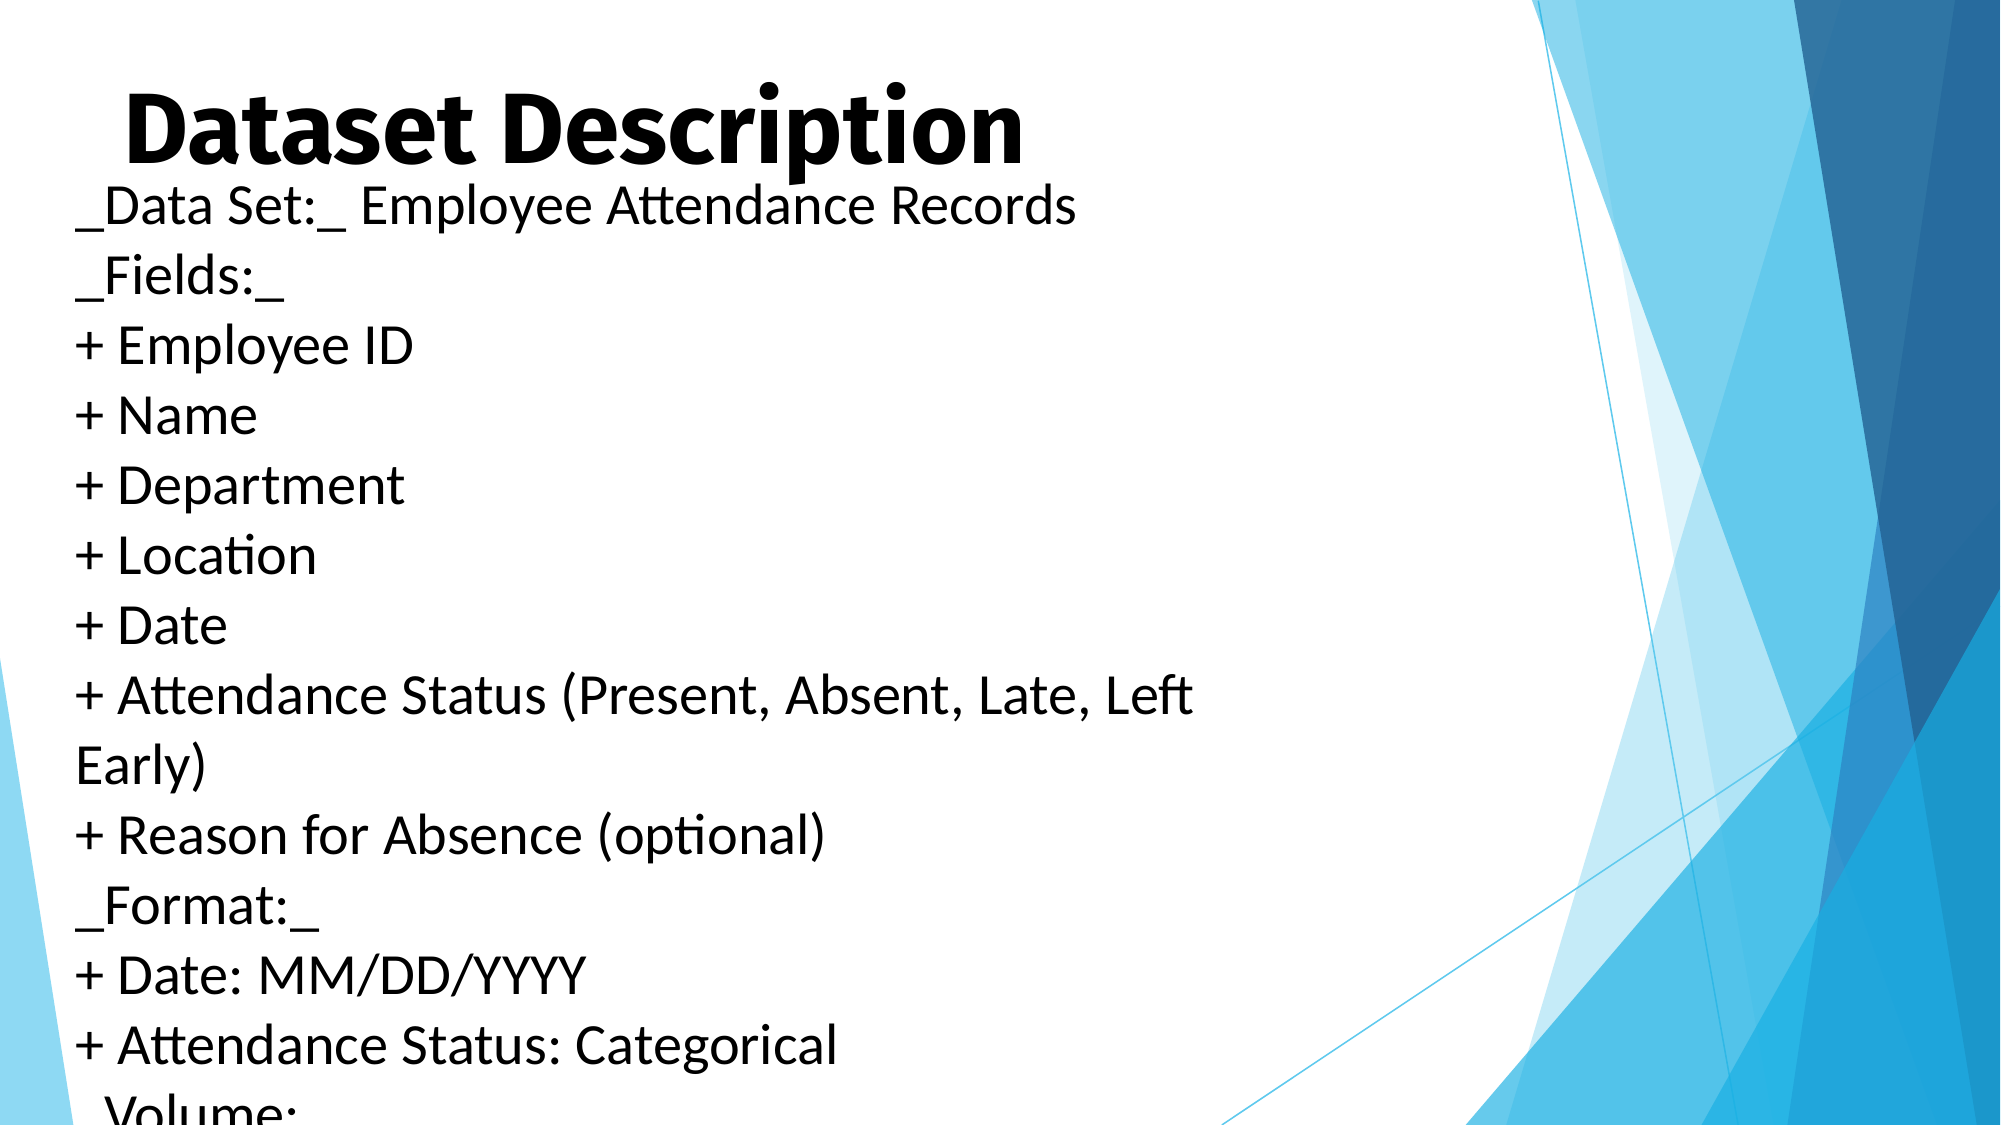

# Dataset Description
_Data Set:_ Employee Attendance Records
_Fields:_
+ Employee ID
+ Name
+ Department
+ Location
+ Date
+ Attendance Status (Present, Absent, Late, Left Early)
+ Reason for Absence (optional)
_Format:_
+ Date: MM/DD/YYYY
+ Attendance Status: Categorical
_Volume:_
+ 100-1000+ employees
+ 1000-10,000+ attendance records
+ 1-2 years of data